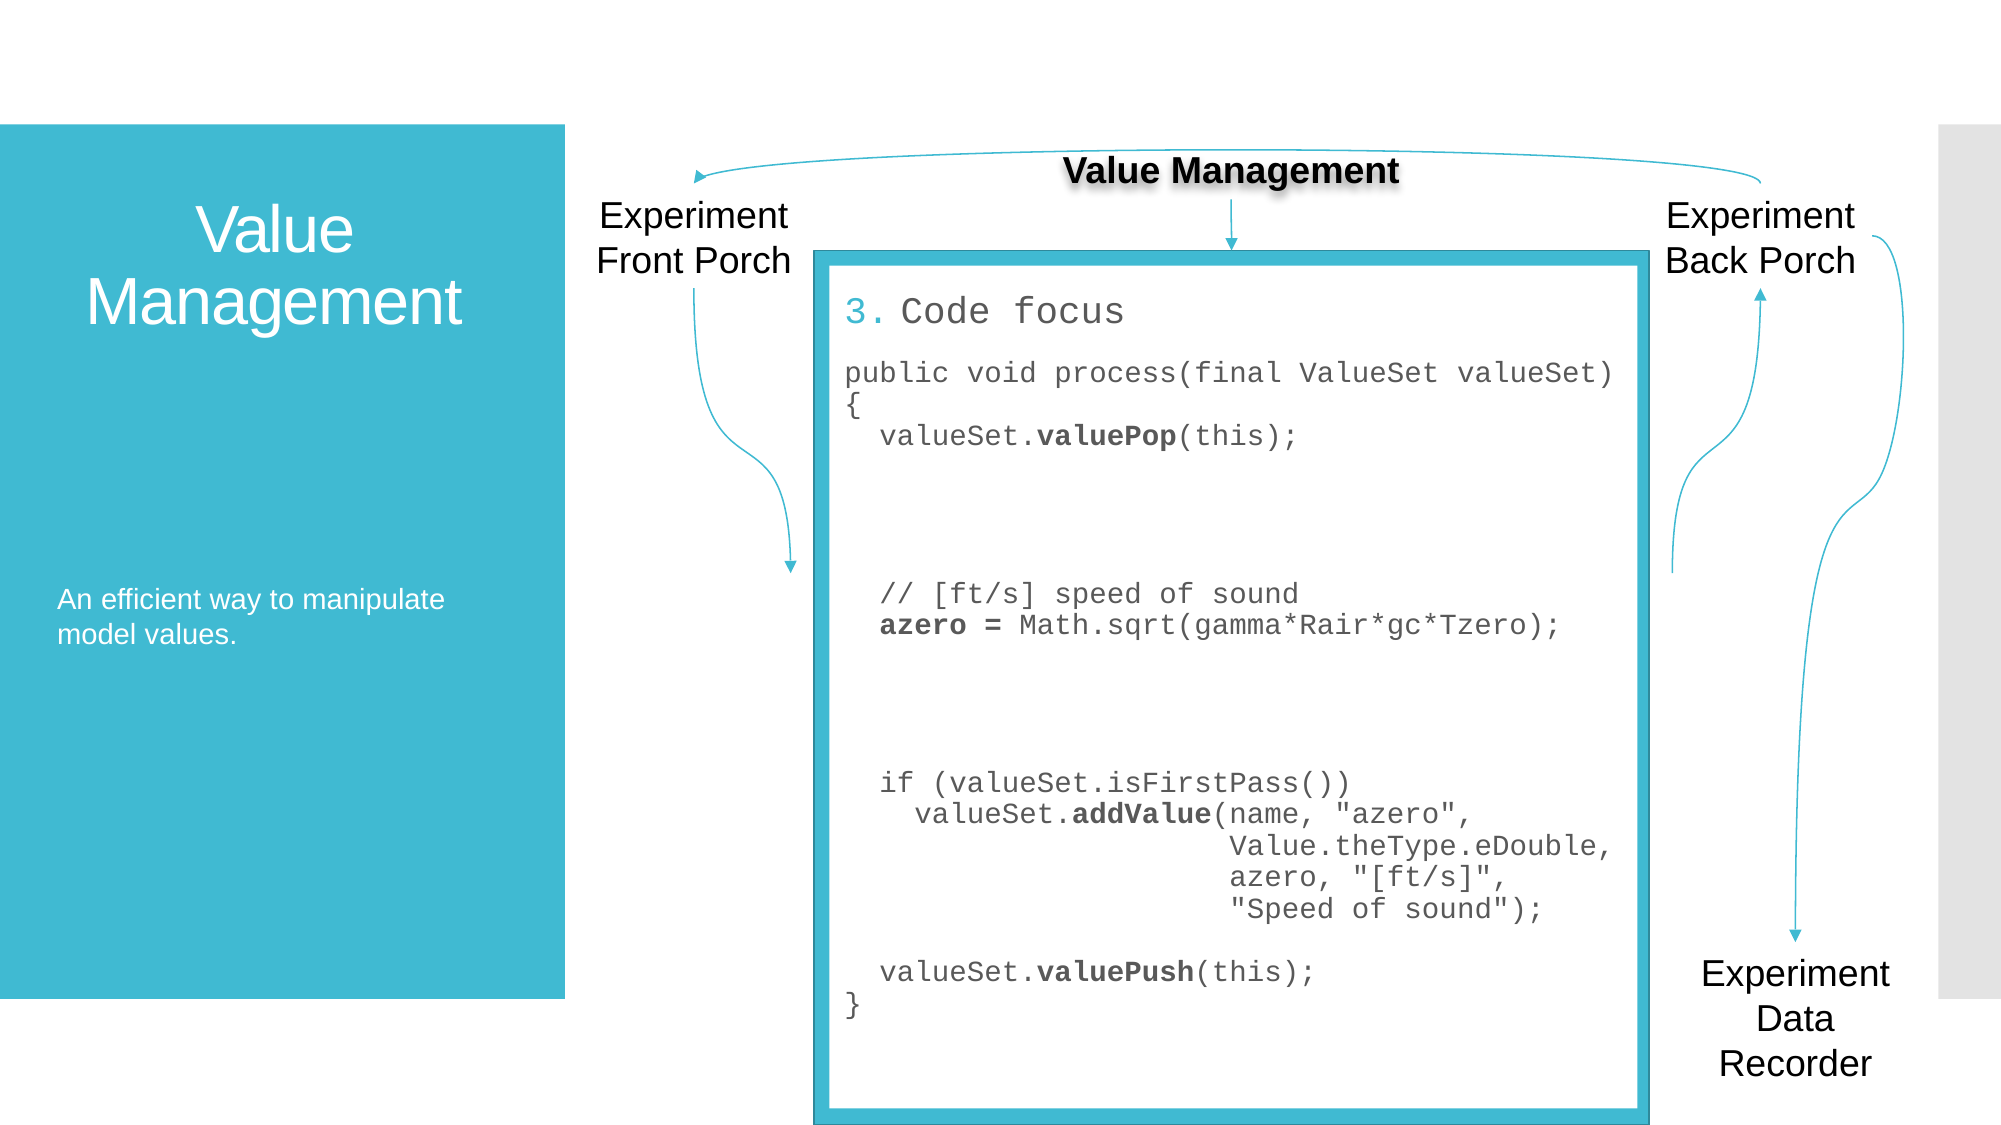

Value Management
Experiment Front Porch
Experiment
Back Porch
# Value Management

Code focus
public void process(final ValueSet valueSet) {
  valueSet.valuePop(this);
  // [ft/s] speed of sound
  azero = Math.sqrt(gamma*Rair*gc*Tzero);
  if (valueSet.isFirstPass())
    valueSet.addValue(name, "azero",
                      Value.theType.eDouble,
                      azero, "[ft/s]",
                      "Speed of sound");
  valueSet.valuePush(this);
}
An efficient way to manipulate model values.
Value Management
Experiment
Data Recorder